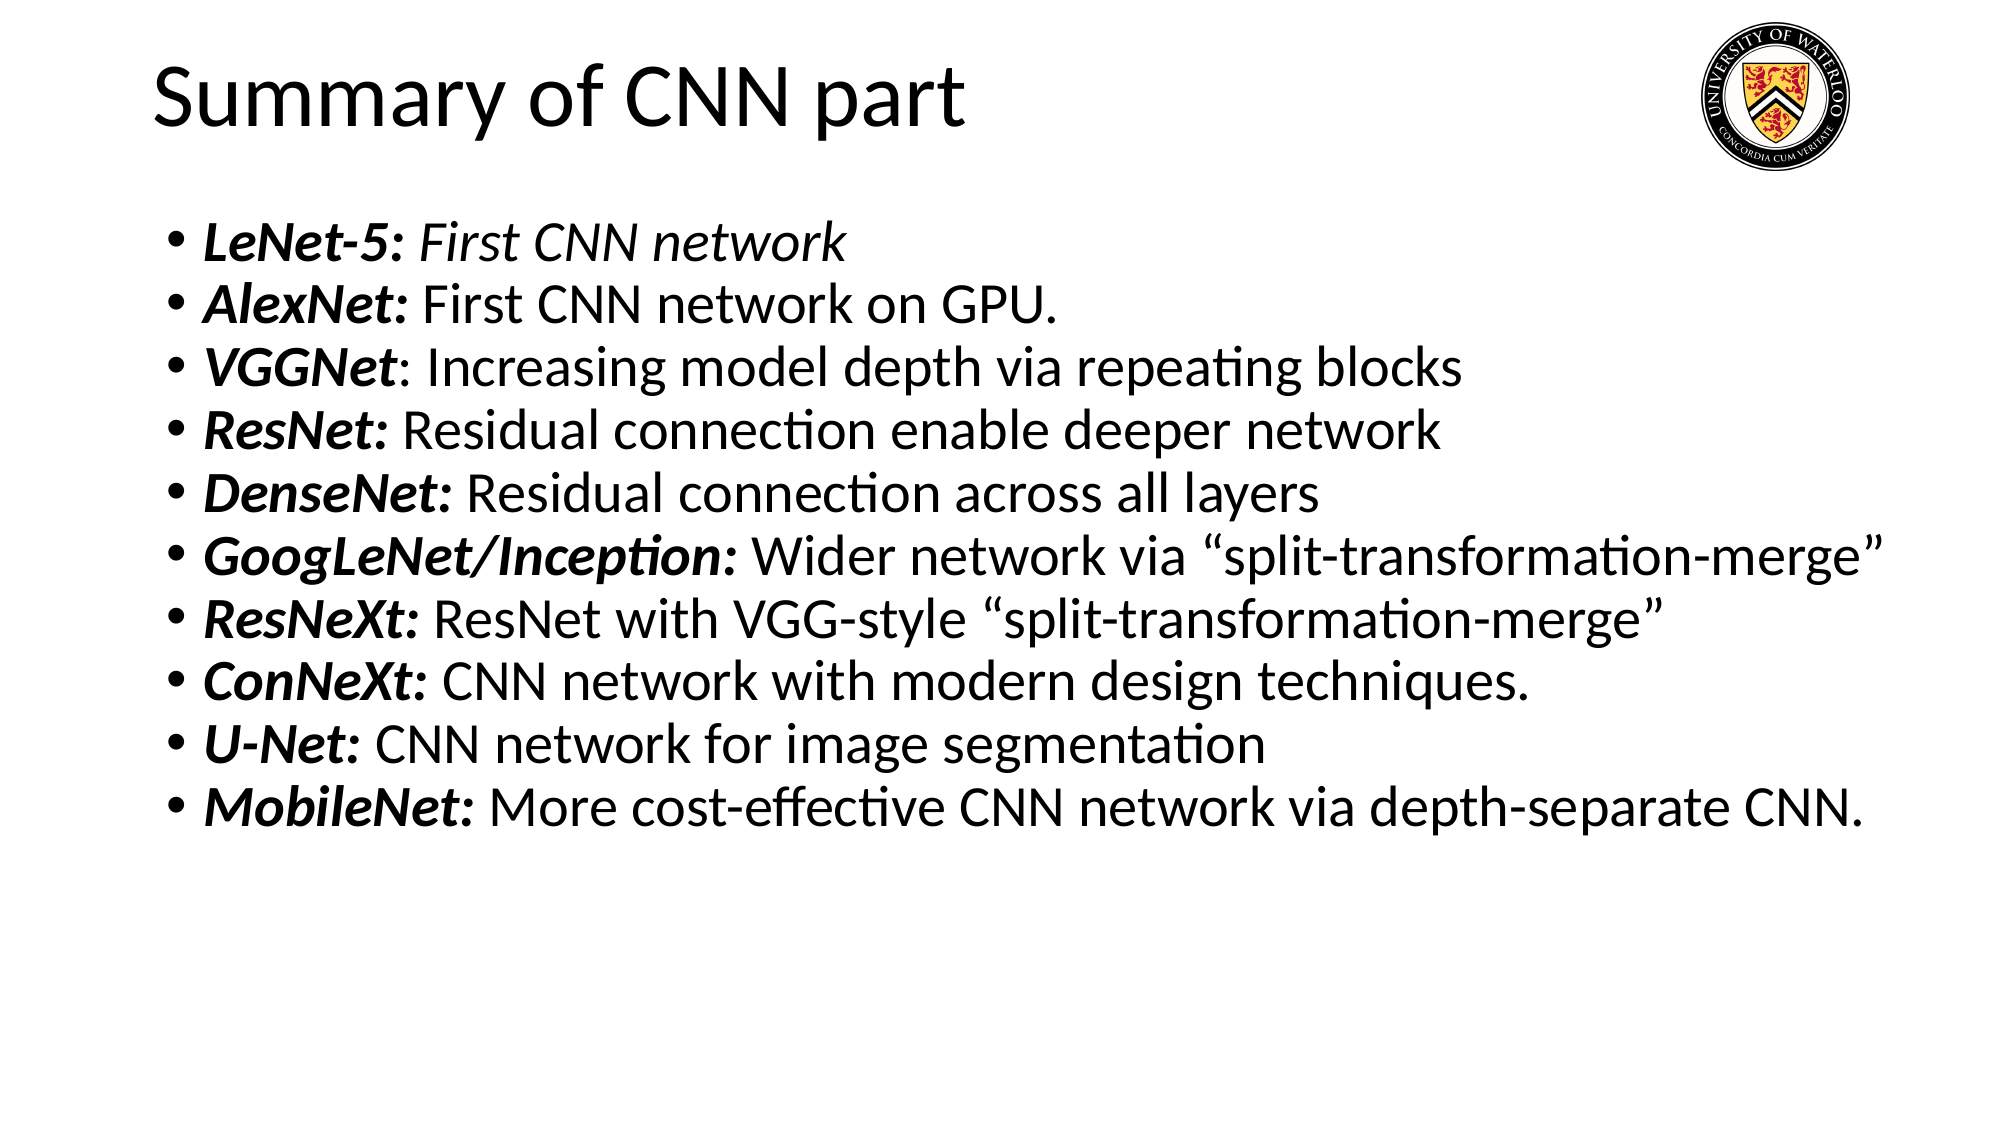

# Summary of CNN part
LeNet-5: First CNN network
AlexNet: First CNN network on GPU.
VGGNet: Increasing model depth via repeating blocks
ResNet: Residual connection enable deeper network
DenseNet: Residual connection across all layers
GoogLeNet/Inception: Wider network via “split-transformation-merge”
ResNeXt: ResNet with VGG-style “split-transformation-merge”
ConNeXt: CNN network with modern design techniques.
U-Net: CNN network for image segmentation
MobileNet: More cost-effective CNN network via depth-separate CNN.